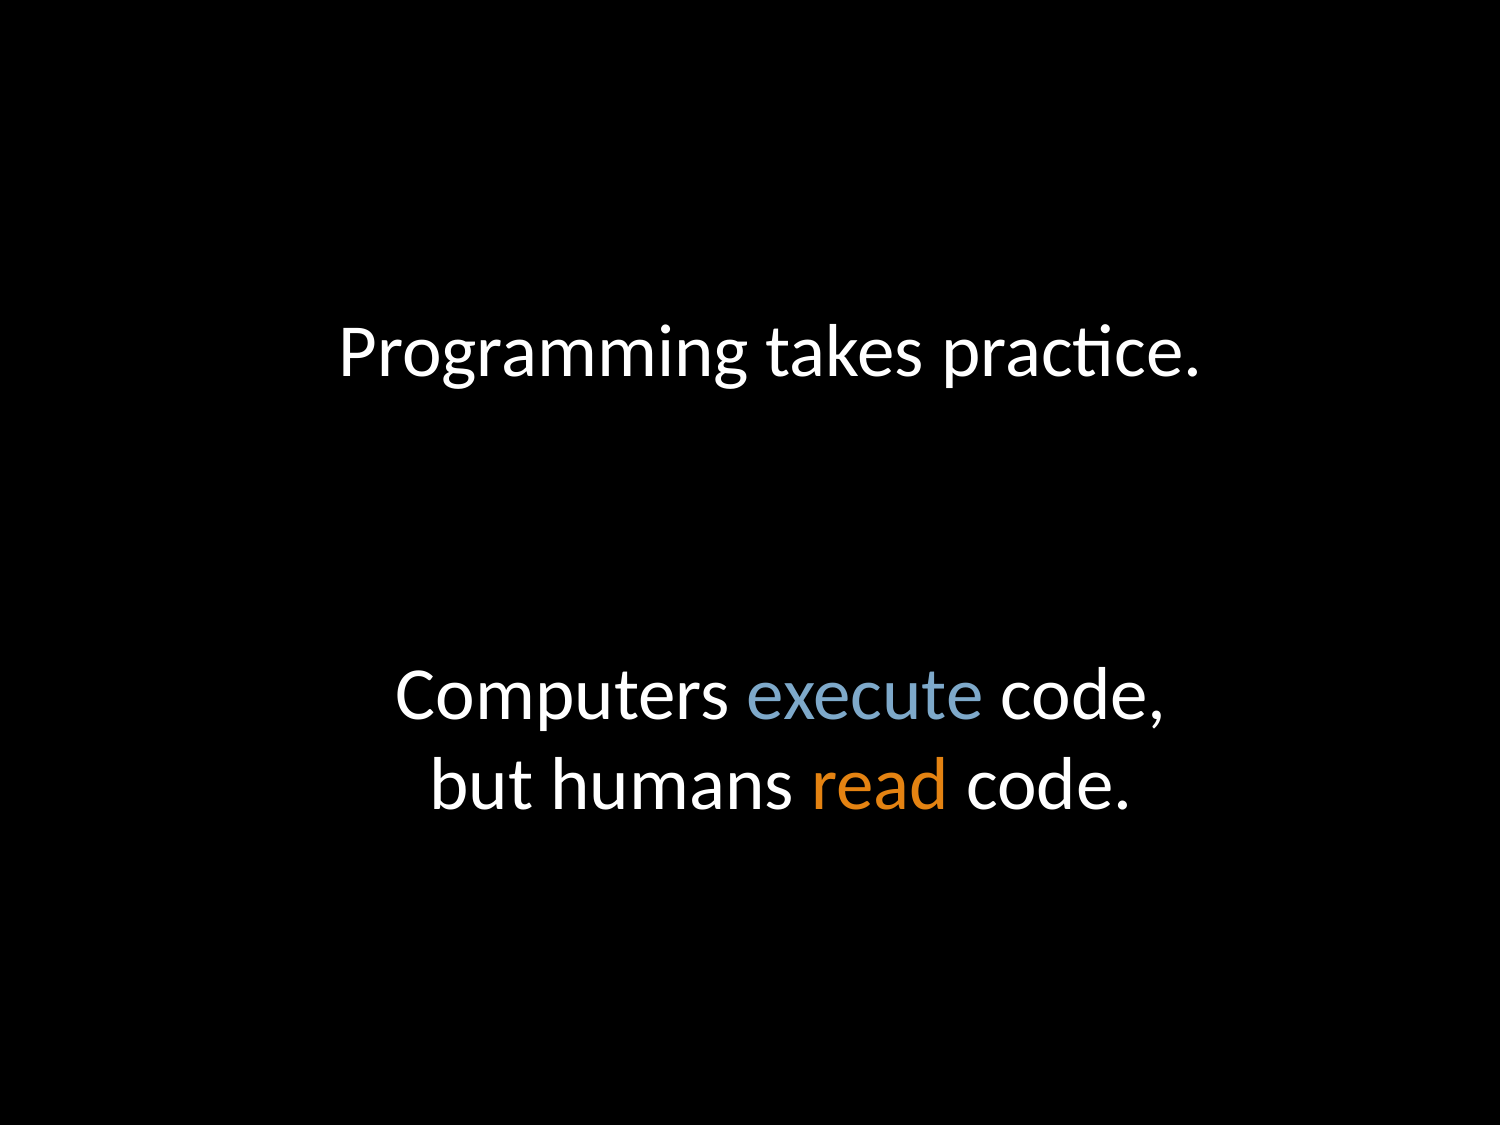

Programming takes practice.
Computers execute code,
but humans read code.